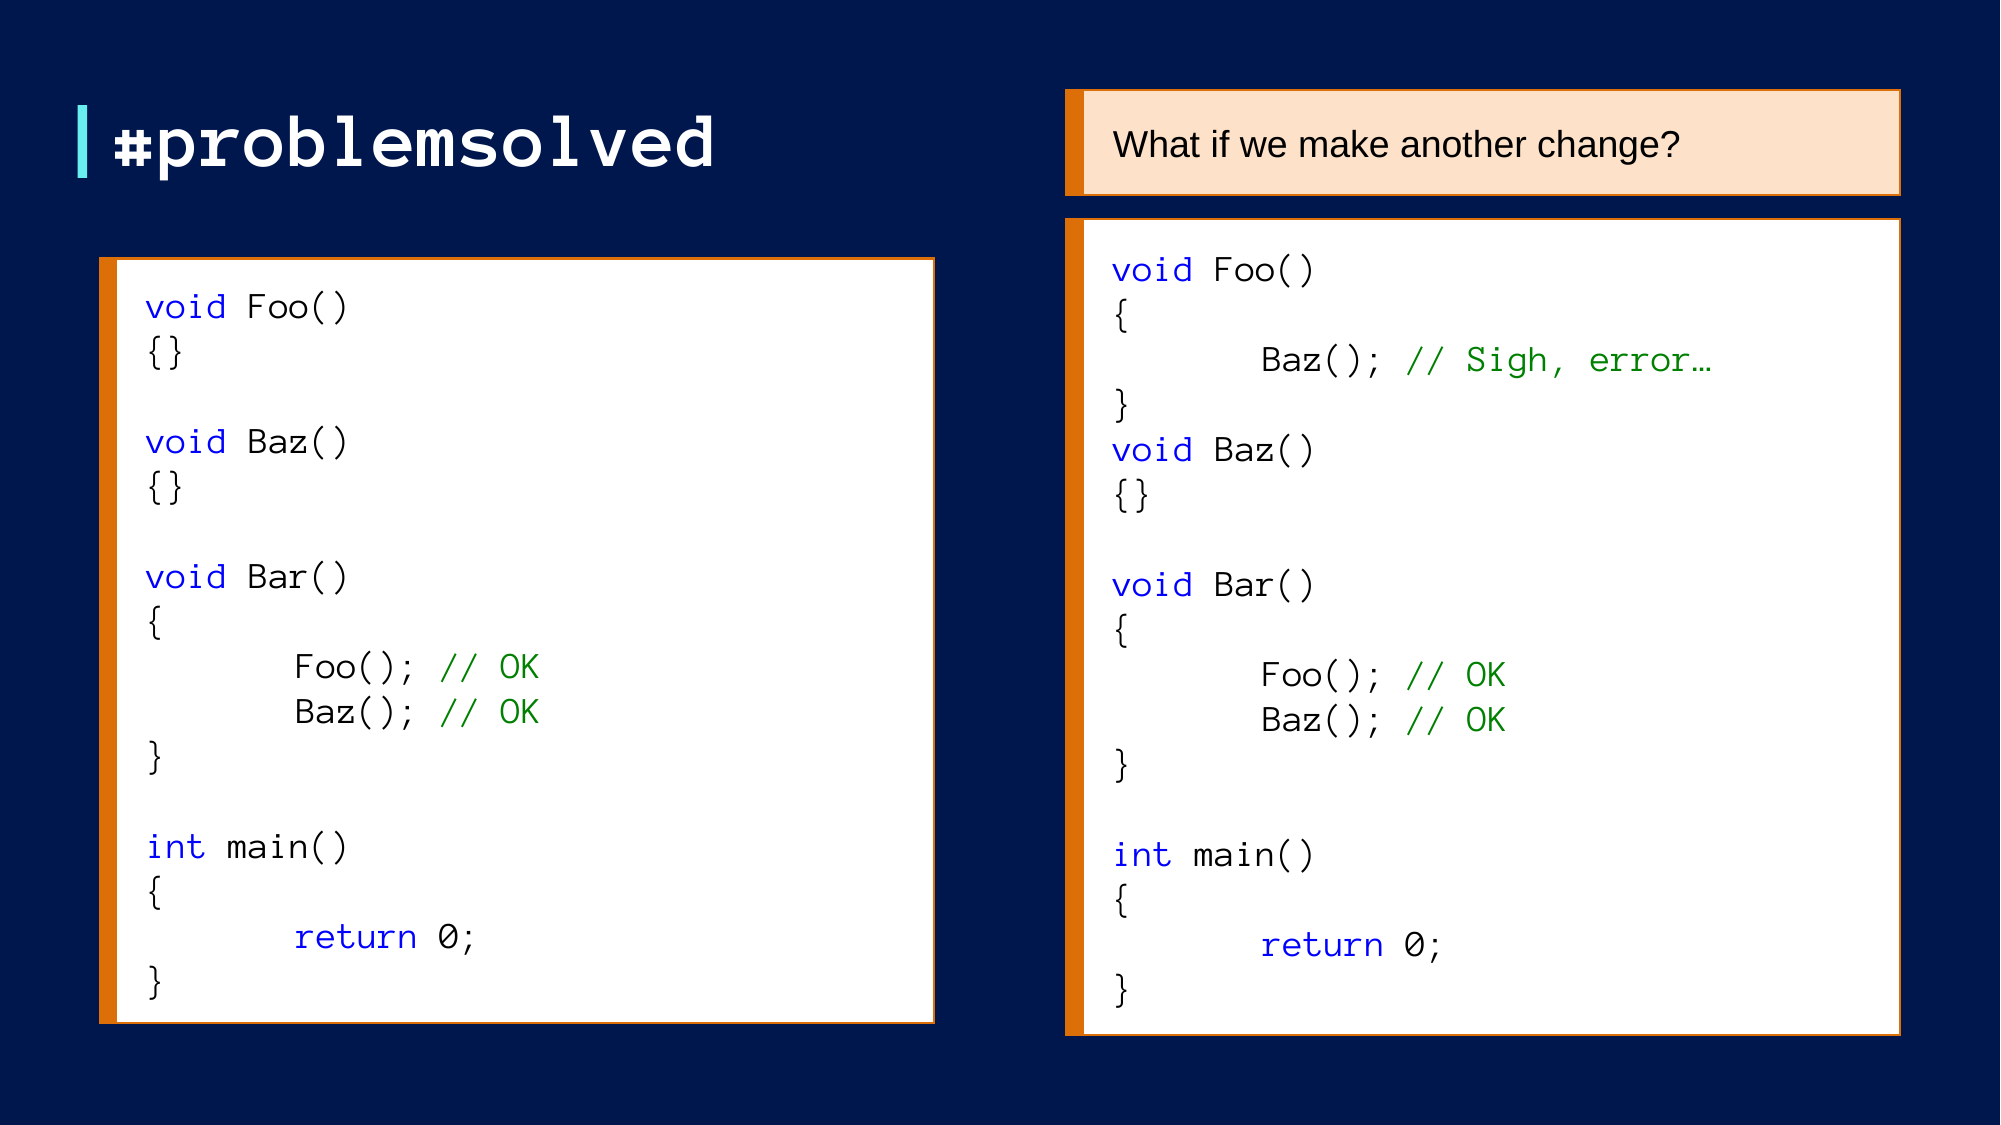

What if we make another change?
# #problemsolved

void Foo()
{
	Baz(); // Sigh, error…
}
void Baz()
{}

void Bar()
{
	Foo(); // OK
	Baz(); // OK
}

int main()
{
	return 0;
}

void Foo()
{}

void Baz()
{}

void Bar()
{
	Foo(); // OK
	Baz(); // OK
}

int main()
{
	return 0;
}